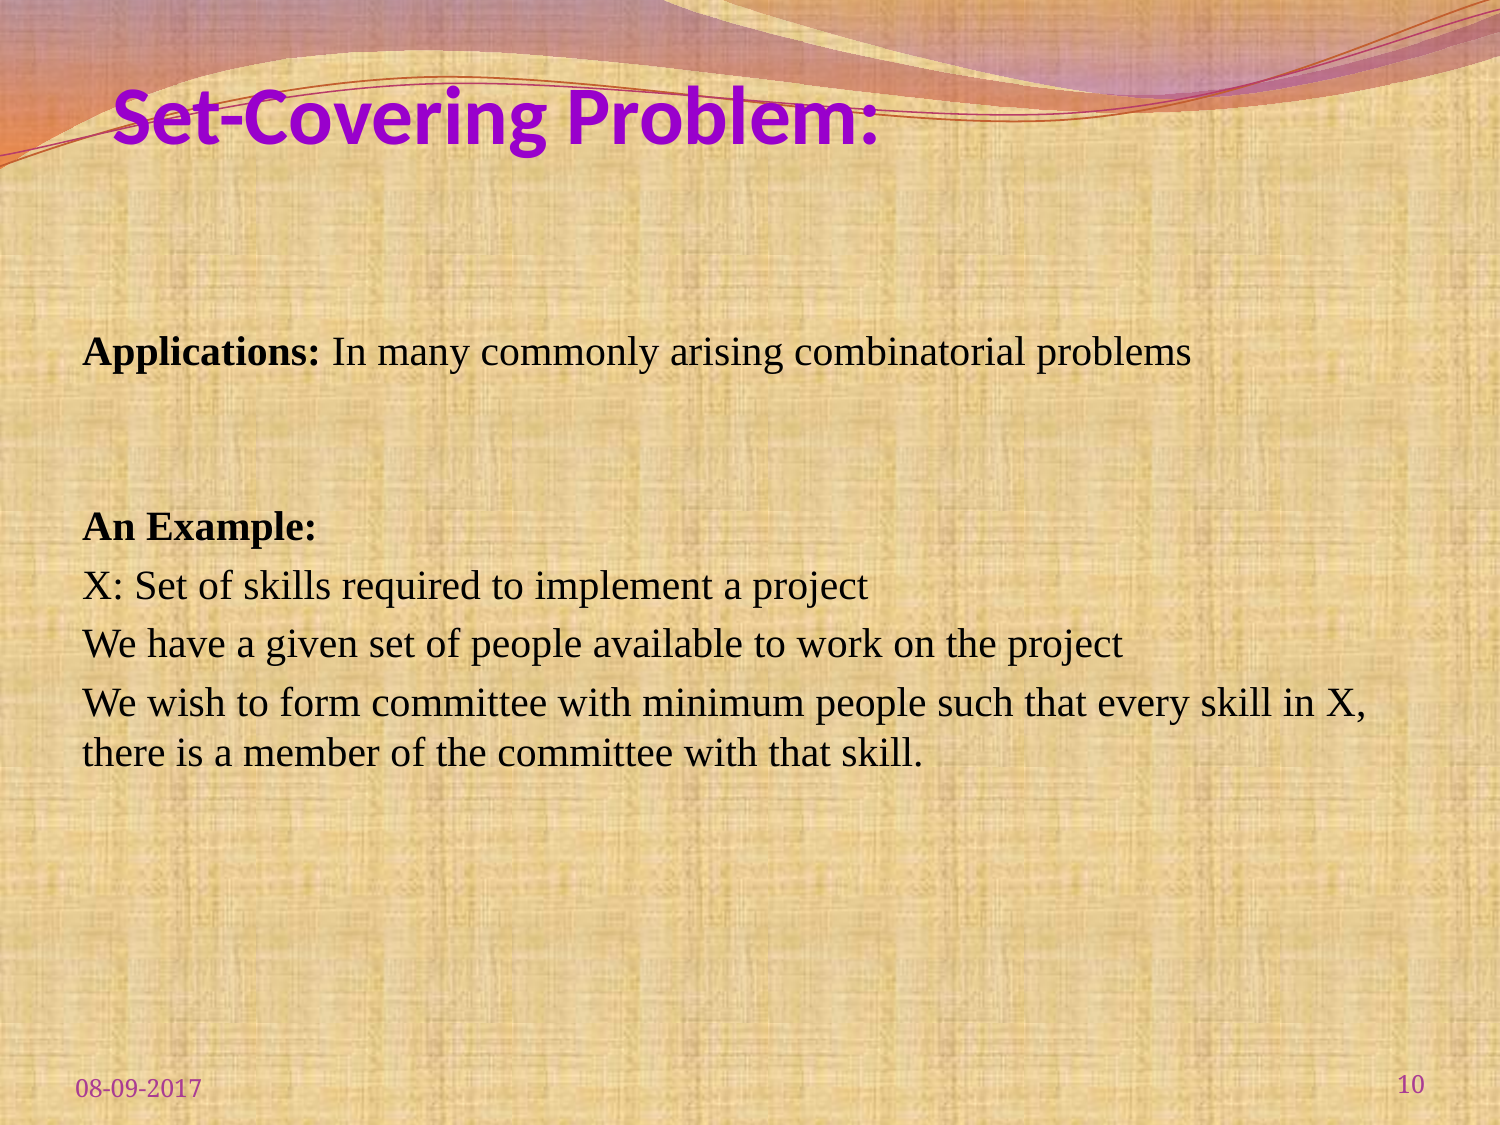

# Set-Covering Problem:
Applications: In many commonly arising combinatorial problems

An Example:
X: Set of skills required to implement a project
We have a given set of people available to work on the project
We wish to form committee with minimum people such that every skill in X, there is a member of the committee with that skill.

08-09-2017
10